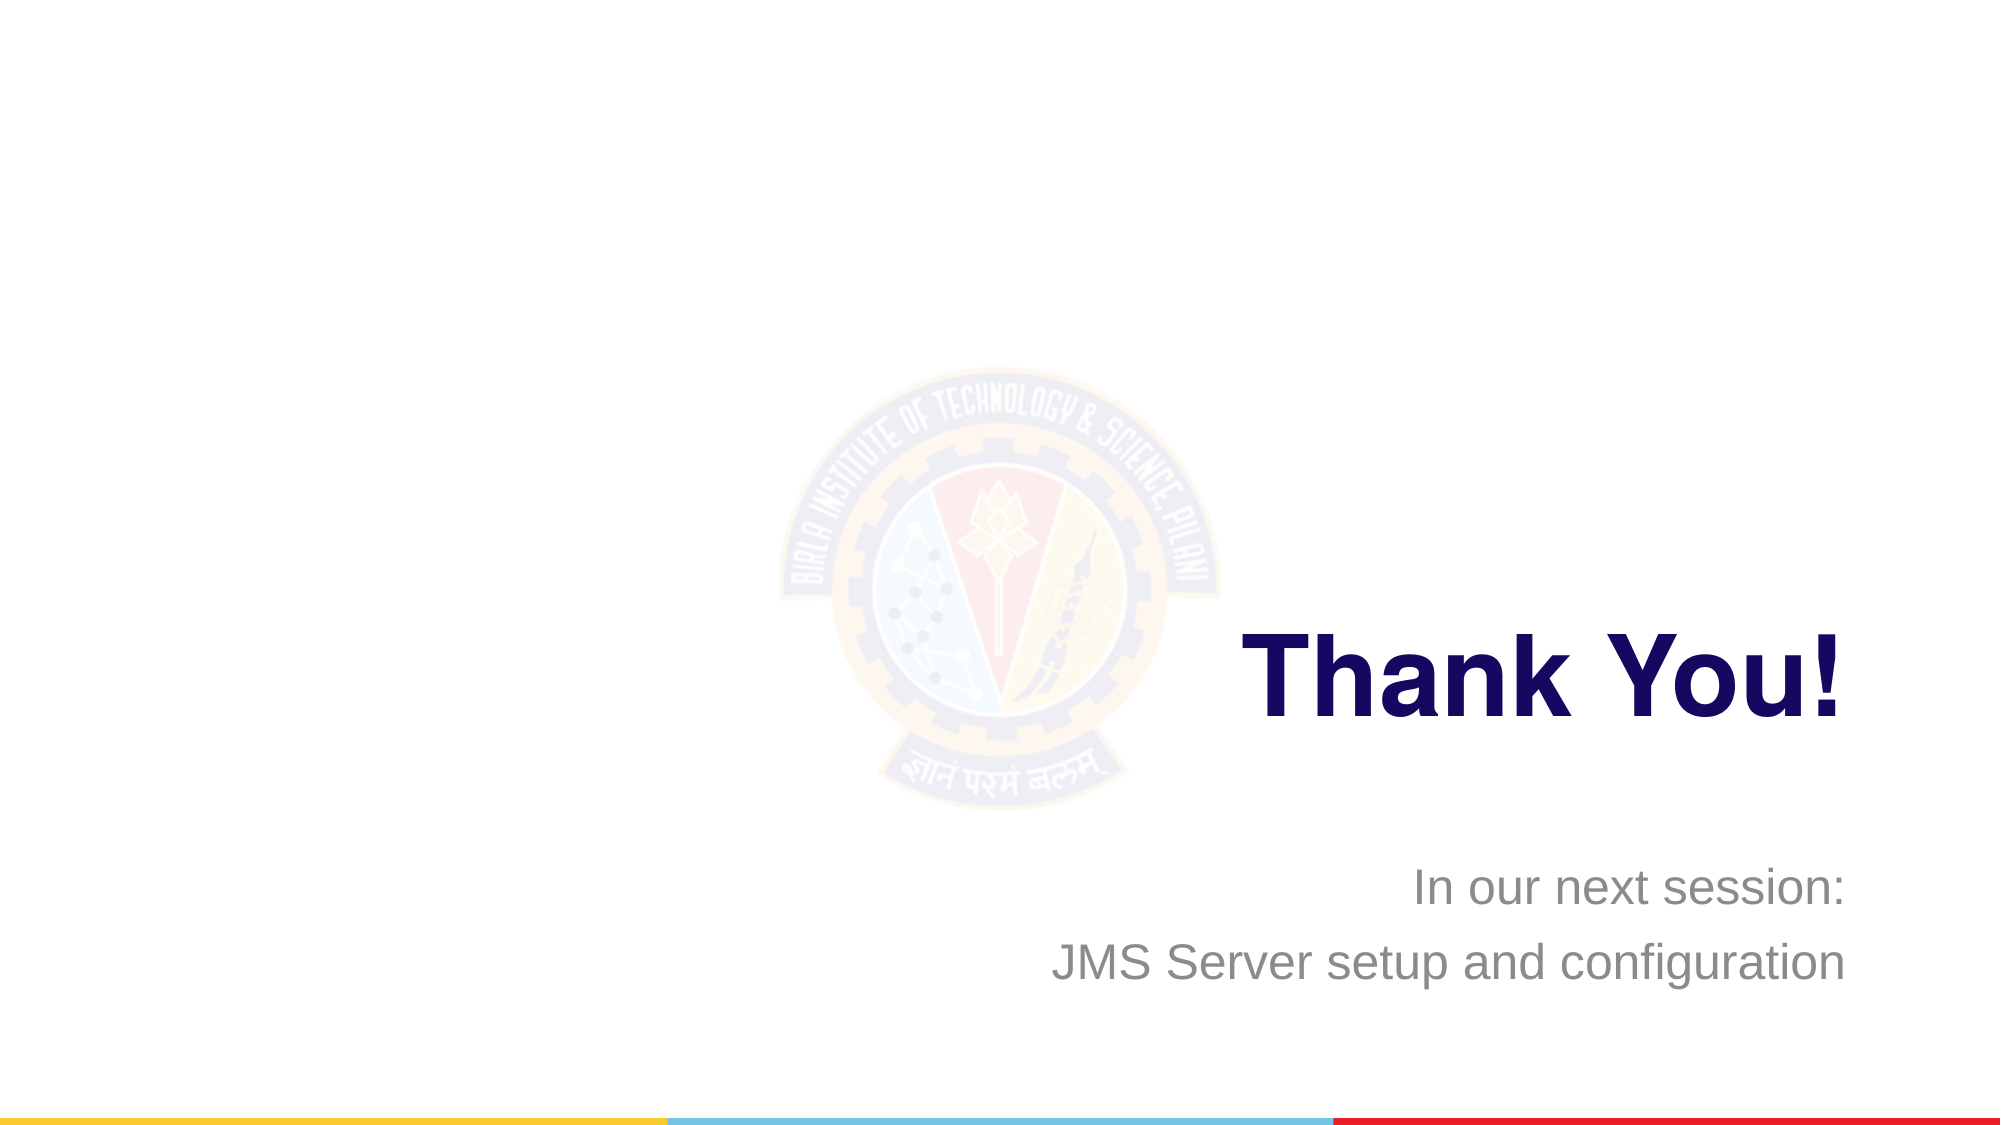

# Thank You!
In our next session:
JMS Server setup and configuration